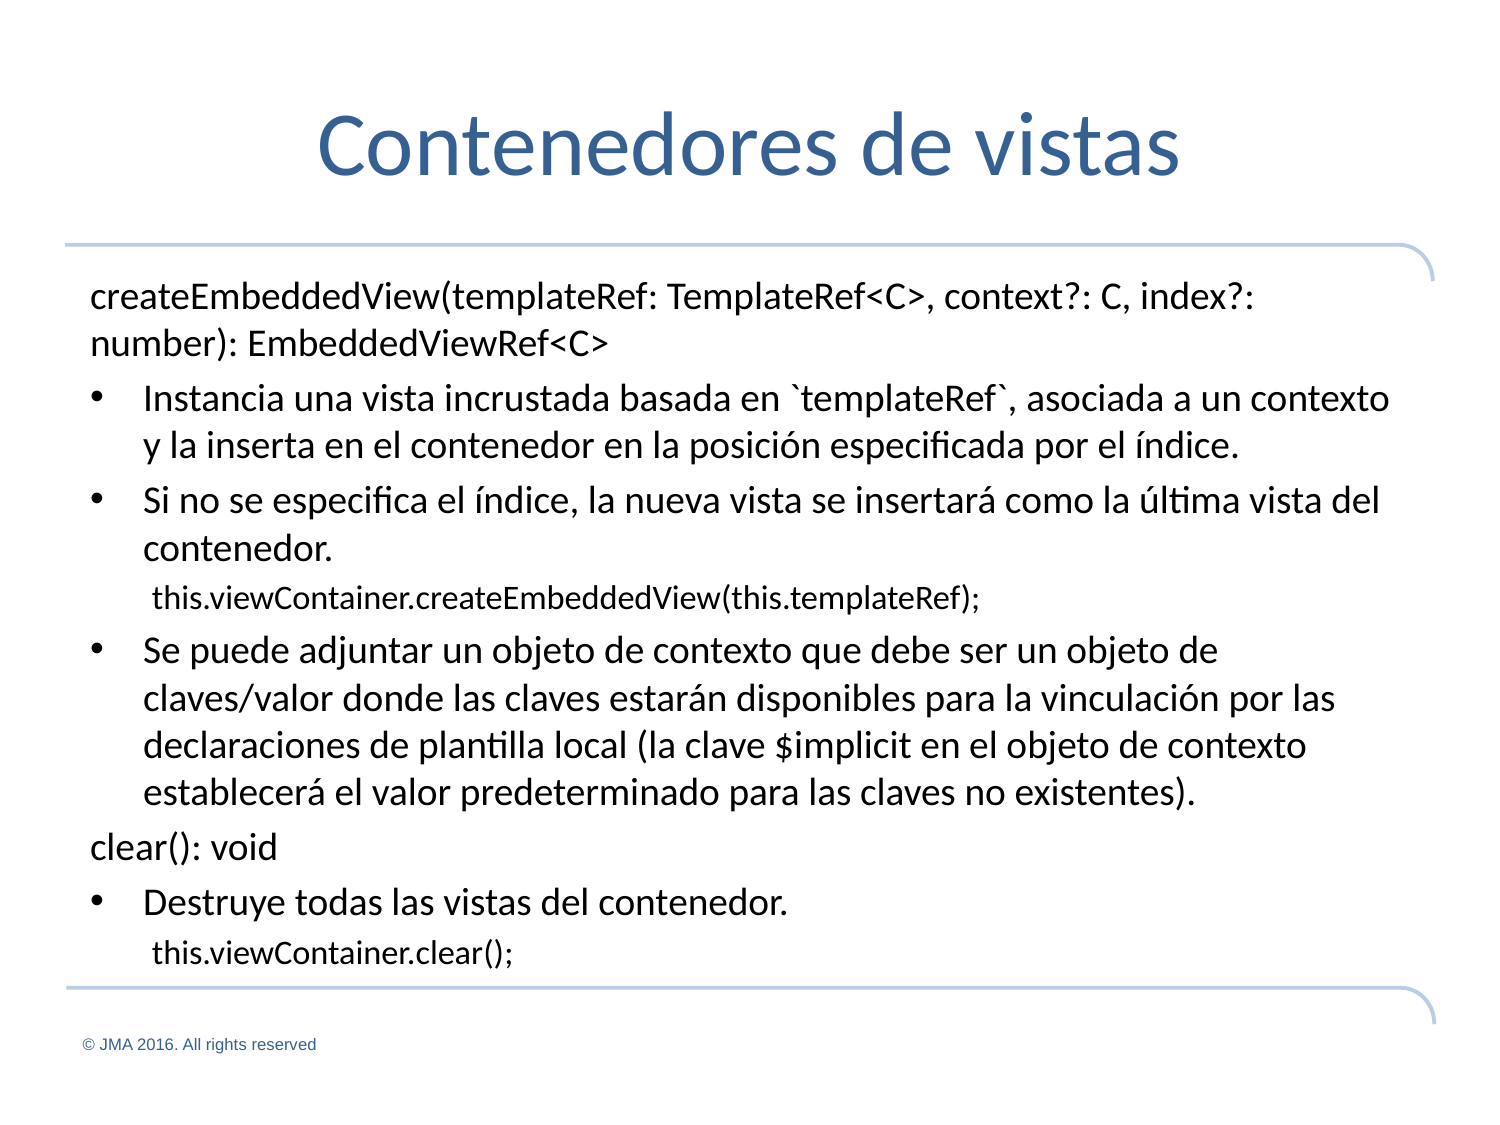

# Contenedores de vistas
createEmbeddedView(templateRef: TemplateRef<C>, context?: C, index?: number): EmbeddedViewRef<C>
Instancia una vista incrustada basada en `templateRef`, asociada a un contexto y la inserta en el contenedor en la posición especificada por el índice.
Si no se especifica el índice, la nueva vista se insertará como la última vista del contenedor.
this.viewContainer.createEmbeddedView(this.templateRef);
Se puede adjuntar un objeto de contexto que debe ser un objeto de claves/valor donde las claves estarán disponibles para la vinculación por las declaraciones de plantilla local (la clave $implicit en el objeto de contexto establecerá el valor predeterminado para las claves no existentes).
clear(): void
Destruye todas las vistas del contenedor.
this.viewContainer.clear();